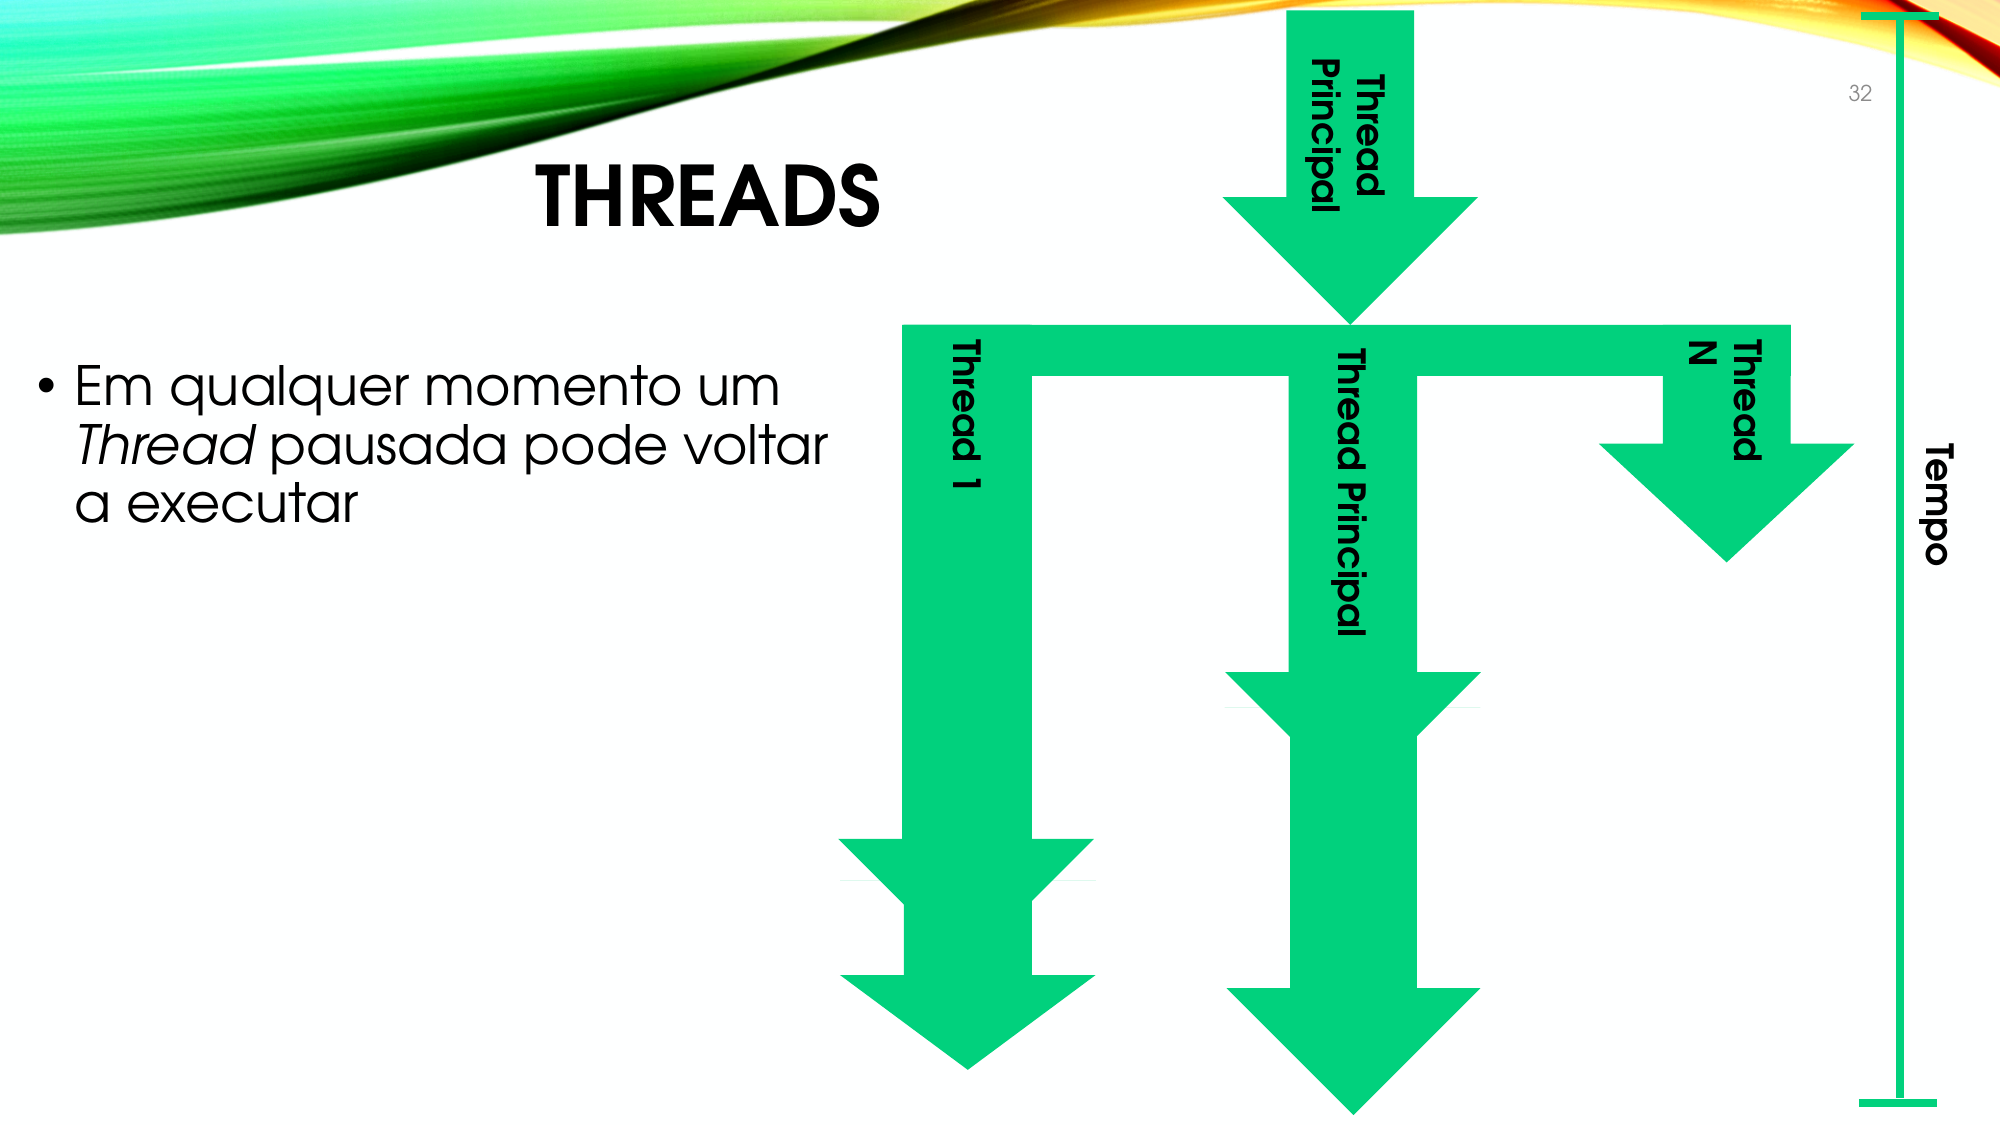

Thread Principal
32
# Threads
Thread N

Em qualquer momento um Thread pausada pode voltar a executar
Thread Principal
Thread Principal
Thread 1
Tempo
Thread 1